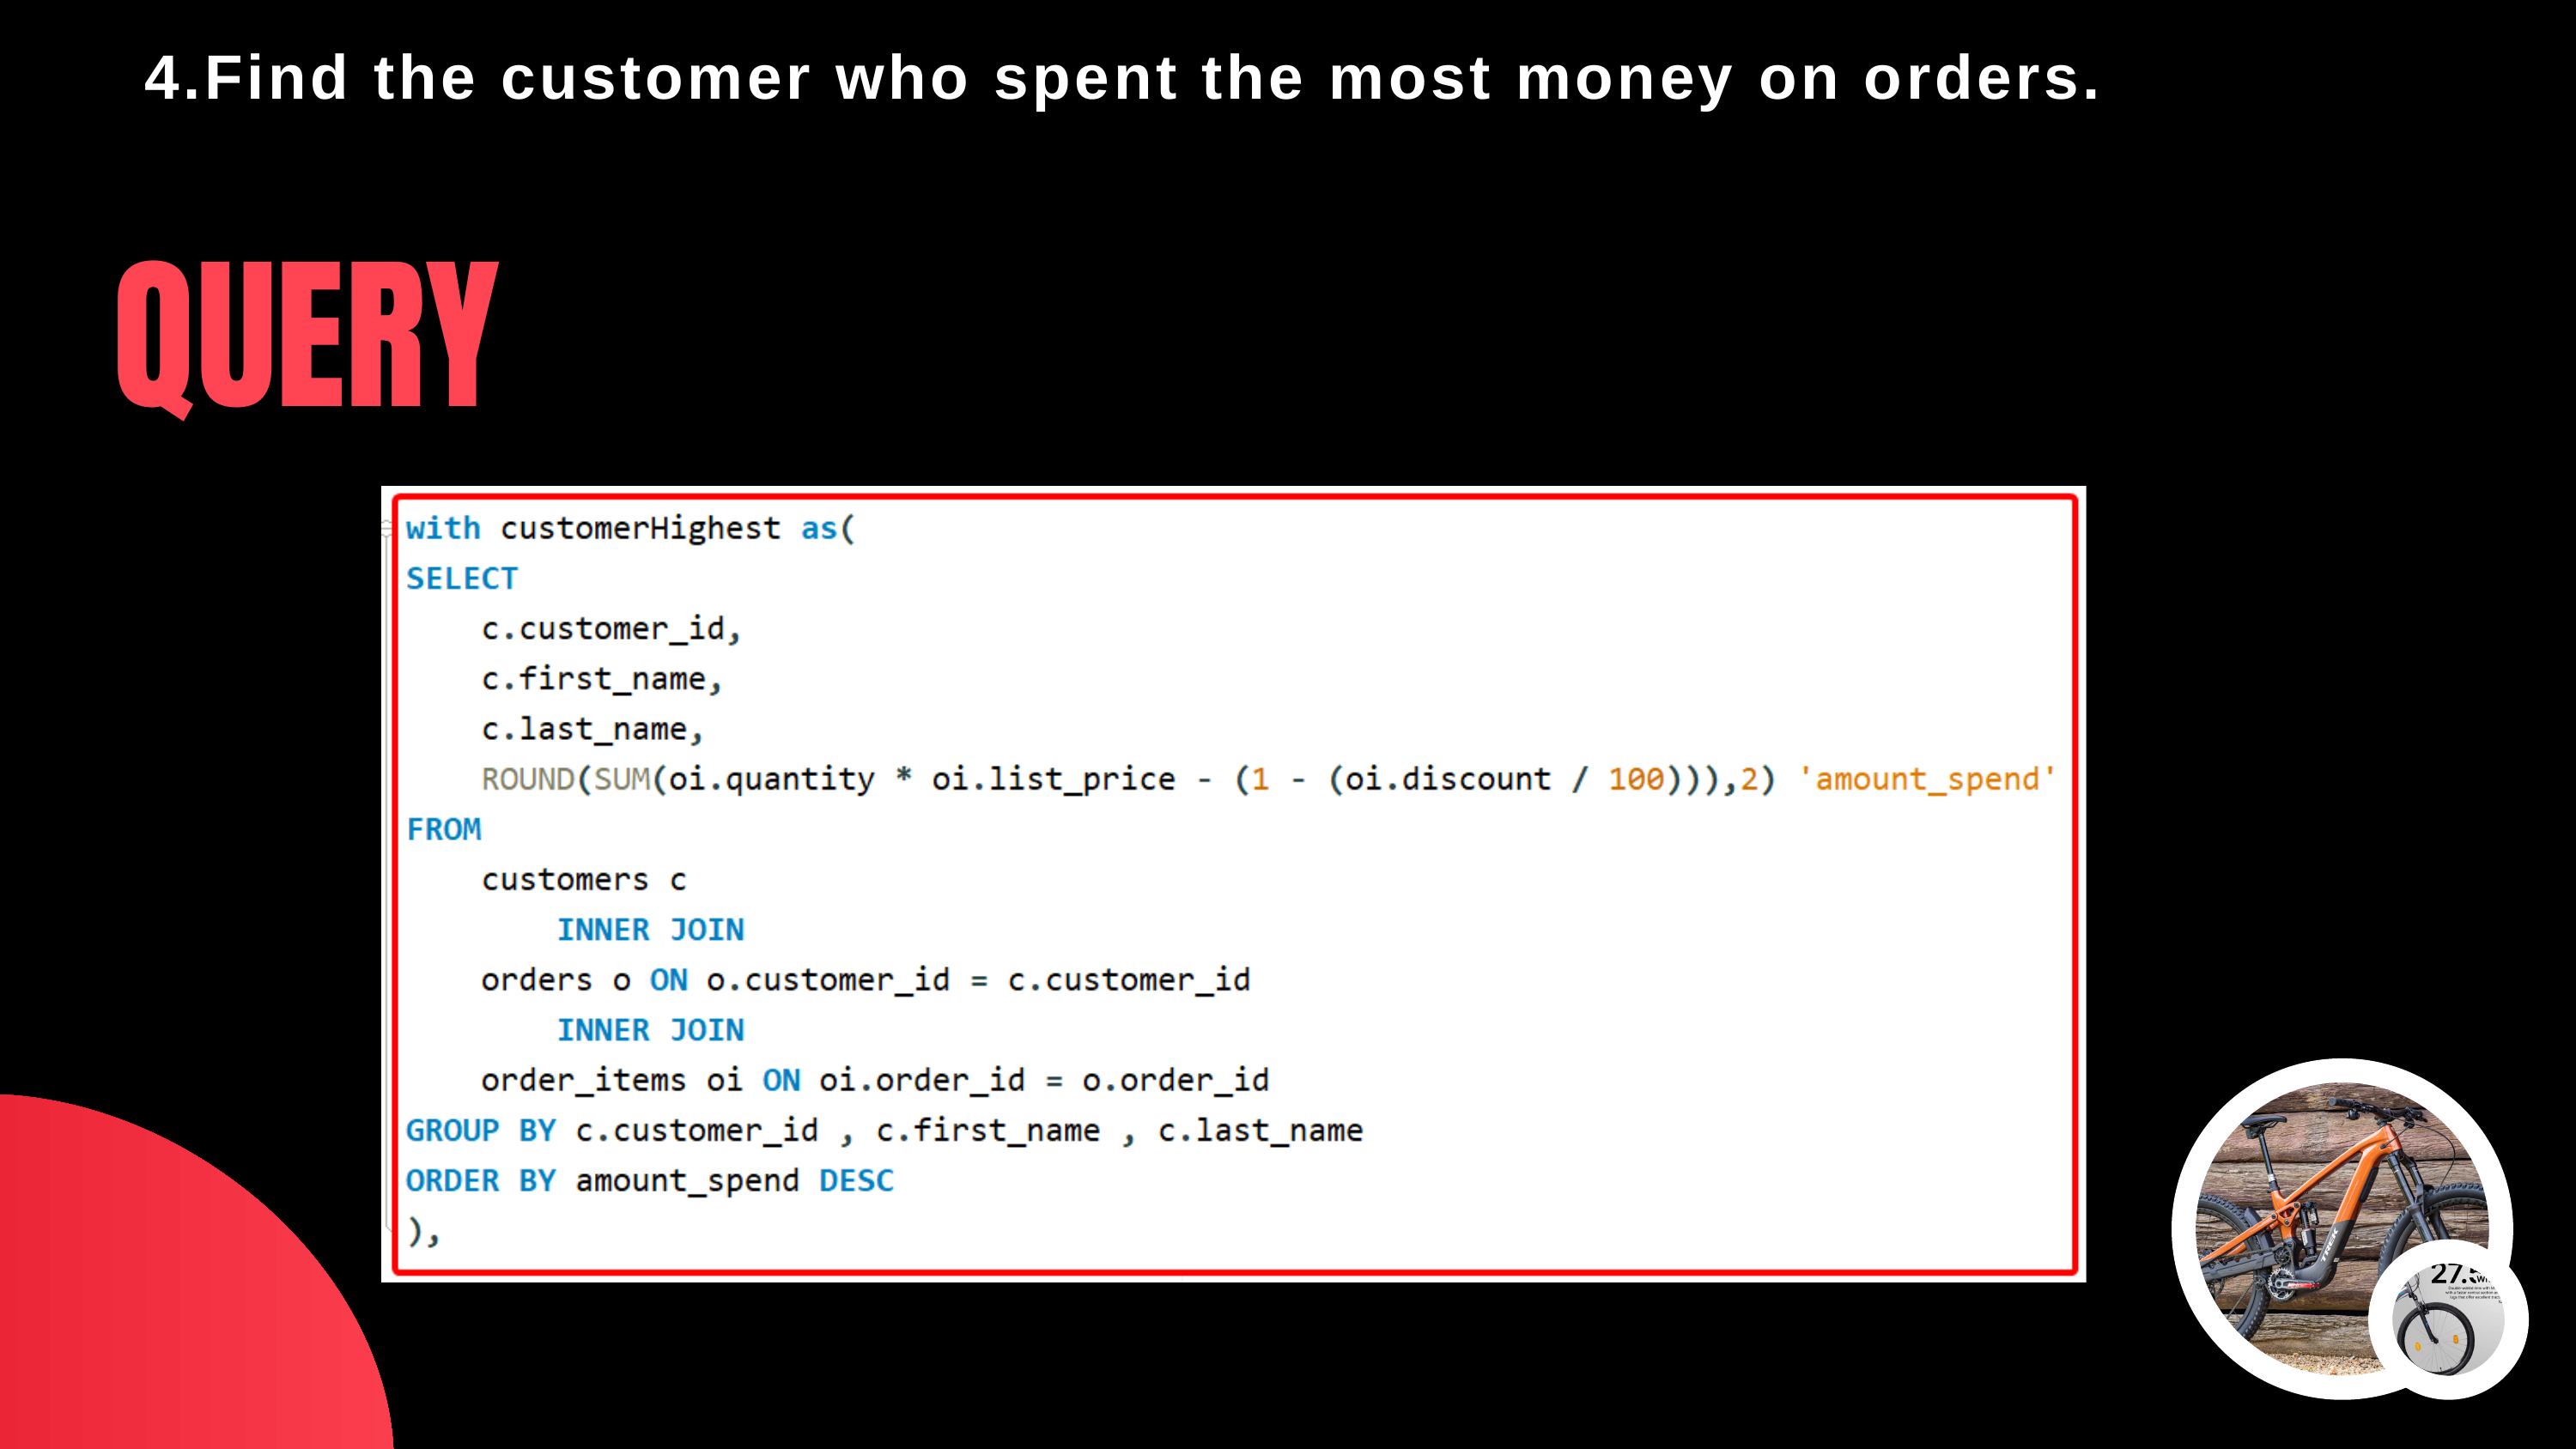

4.Find the customer who spent the most money on orders.
QUERY